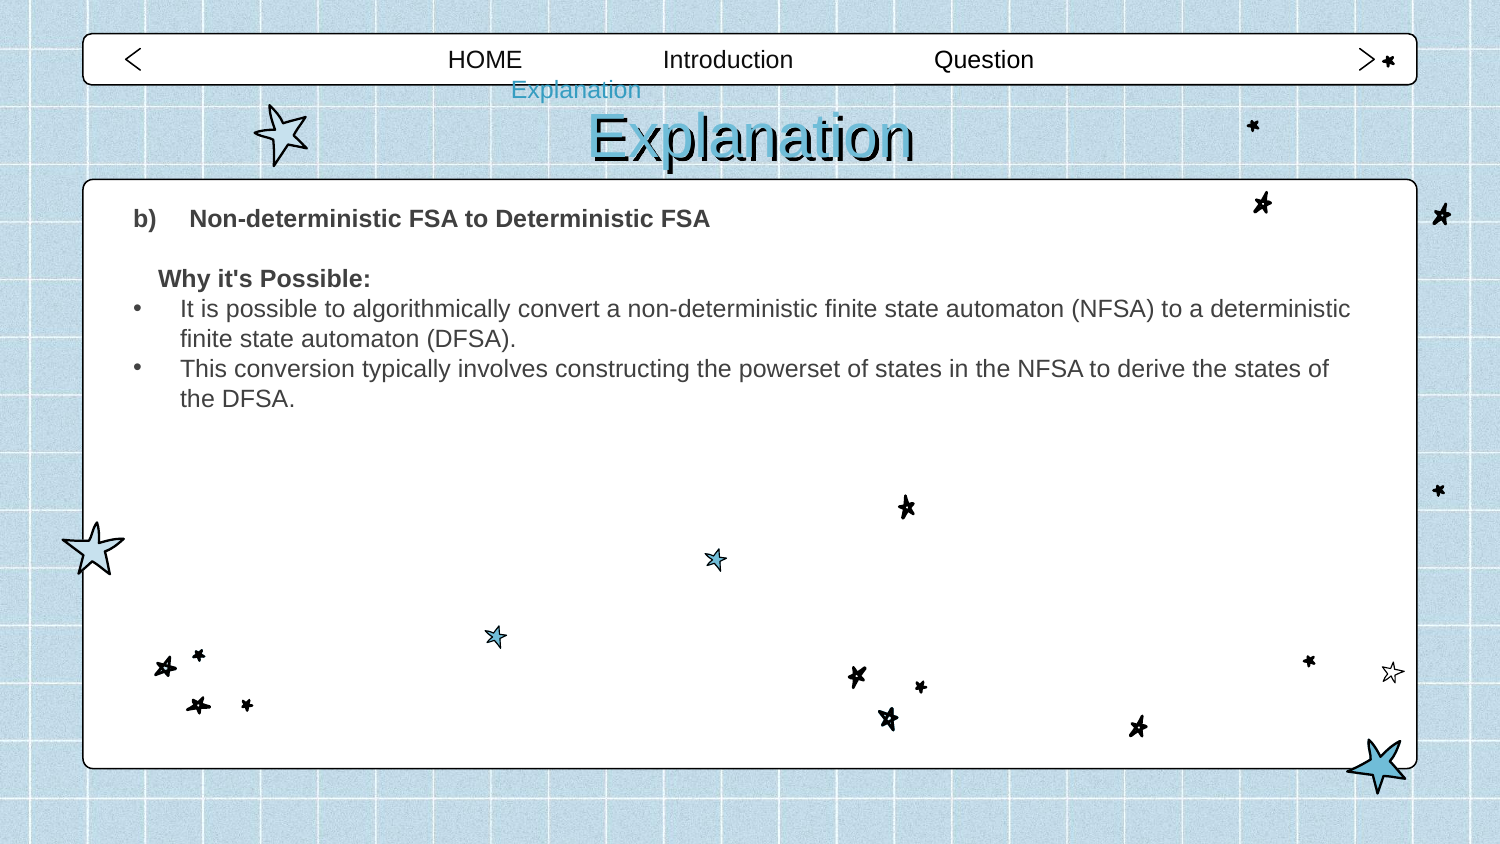

HOME                    Introduction                    Question                    Explanation

# Explanation

Non-deterministic FSA to Deterministic FSA

Why it's Possible:
It is possible to algorithmically convert a non-deterministic finite state automaton (NFSA) to a deterministic finite state automaton (DFSA).
This conversion typically involves constructing the powerset of states in the NFSA to derive the states of the DFSA.